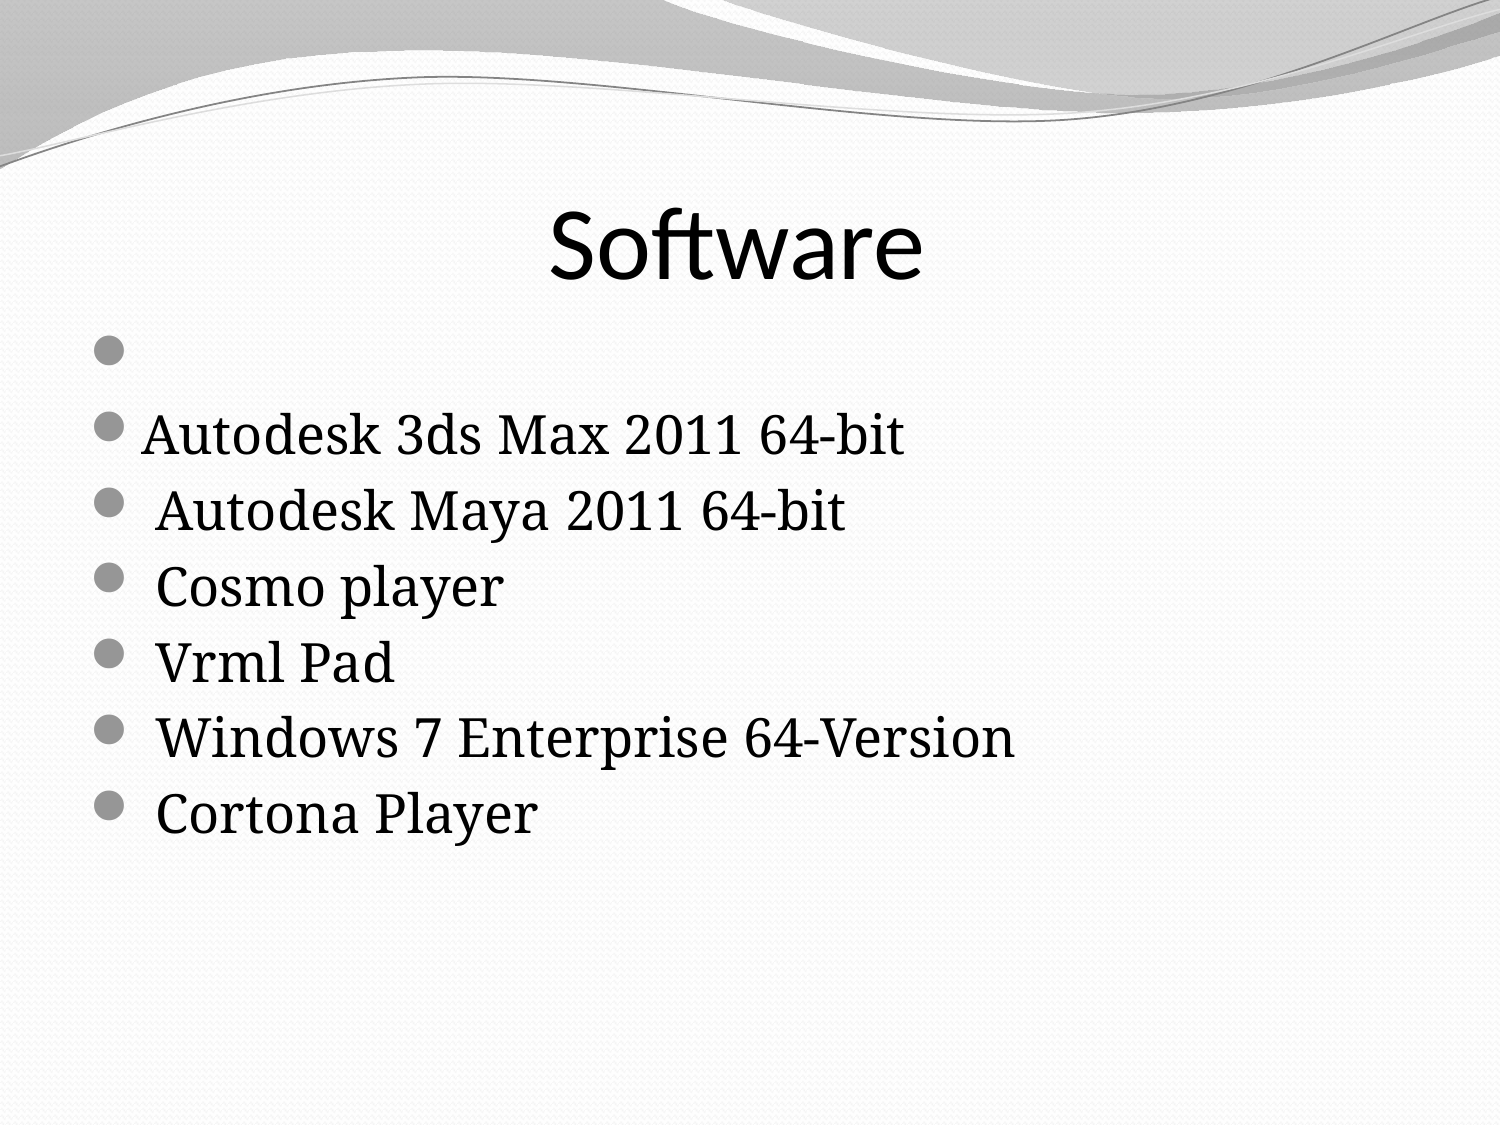

# Software

Autodesk 3ds Max 2011 64-bit
 Autodesk Maya 2011 64-bit
 Cosmo player
 Vrml Pad
 Windows 7 Enterprise 64-Version
 Cortona Player